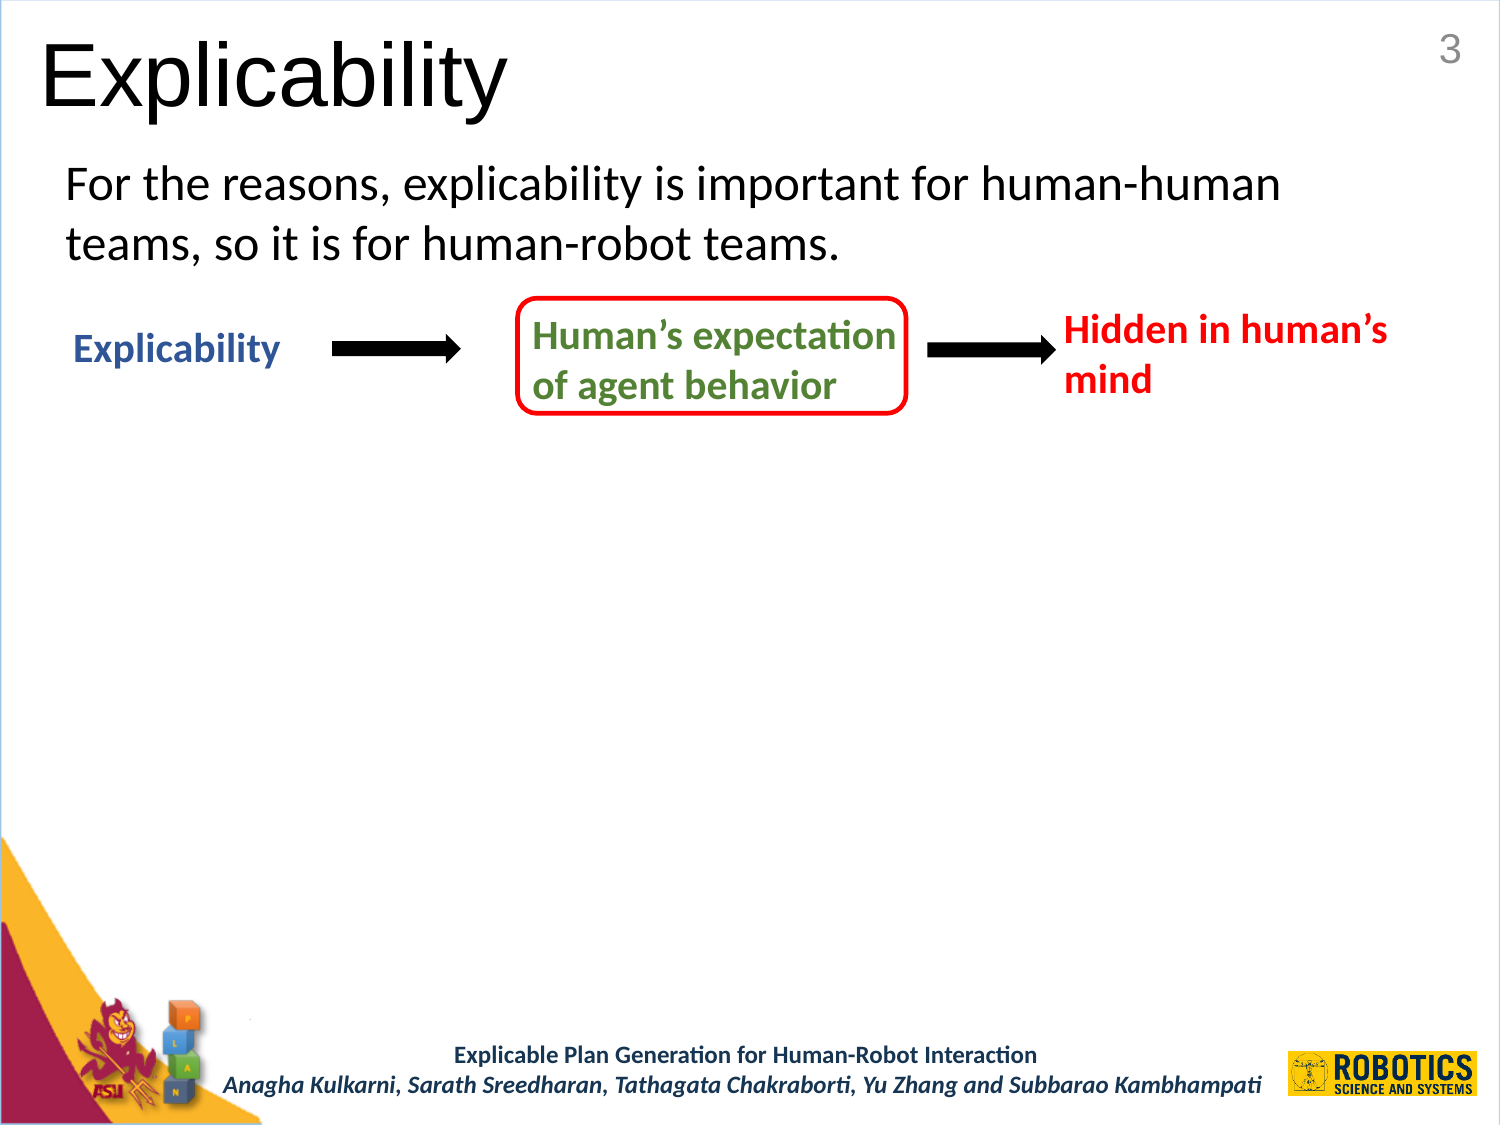

3
# Explicability
For the reasons, explicability is important for human-human teams, so it is for human-robot teams.

Hidden in human’s mind

Human’s expectation
of agent behavior
Explicability